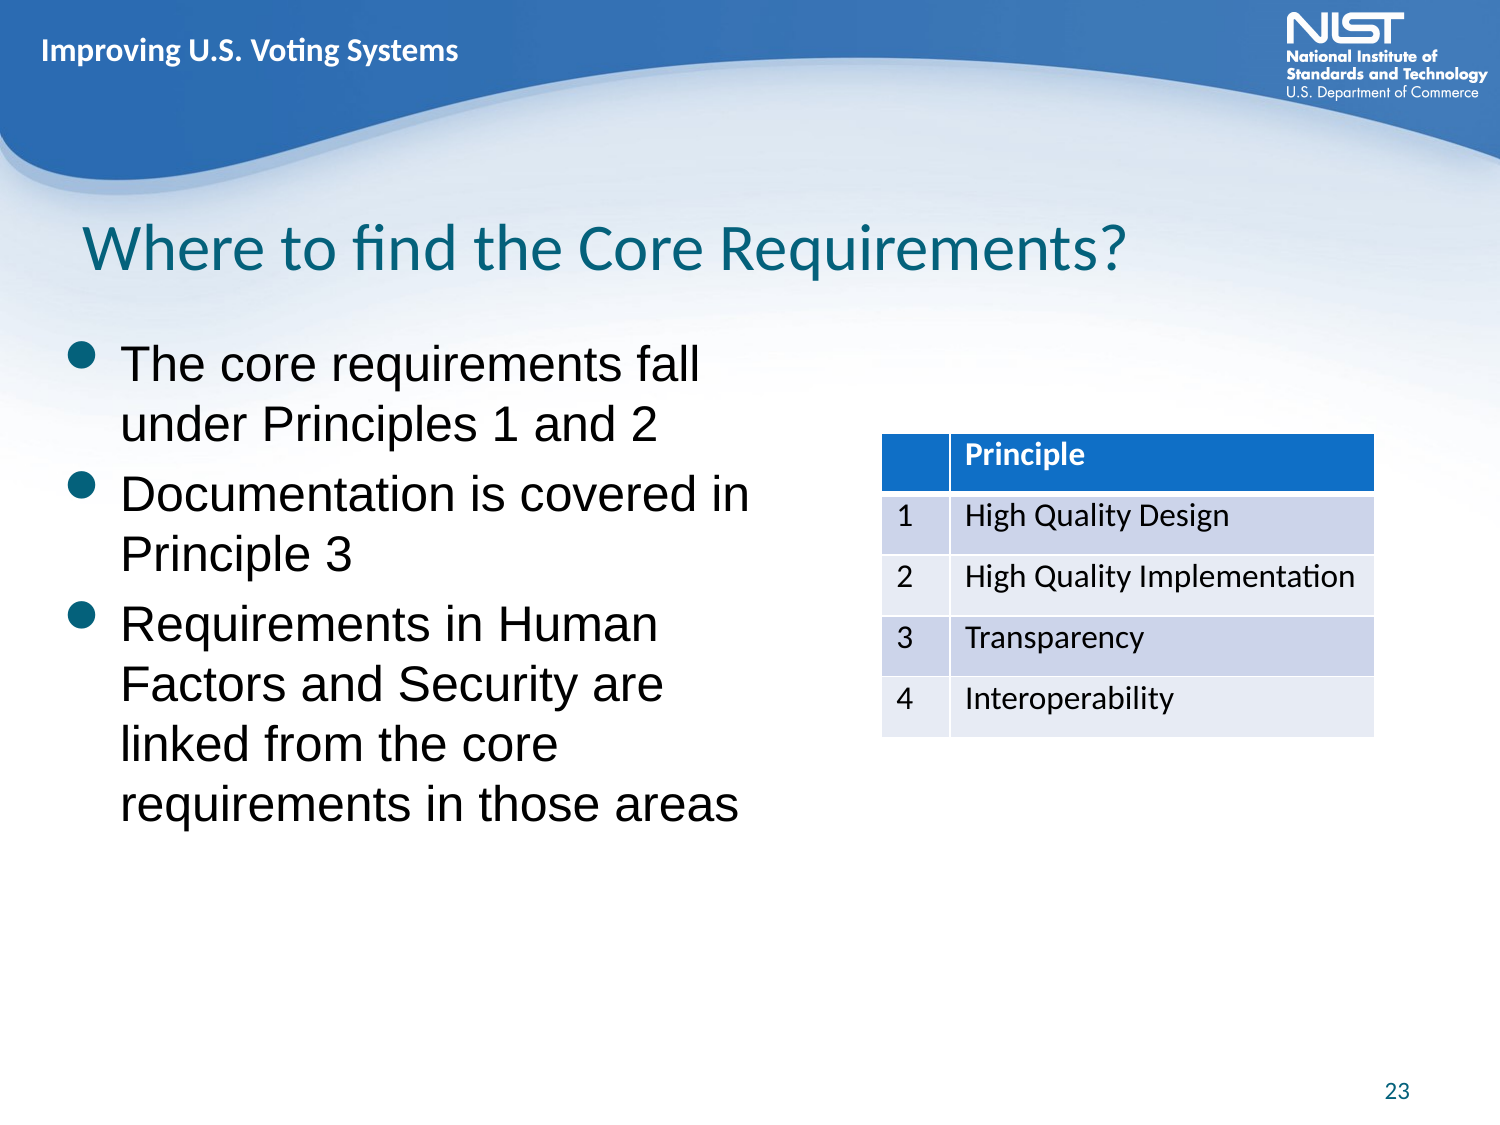

Improving U.S. Voting Systems
# Where to find the Core Requirements?
The core requirements fall under Principles 1 and 2
Documentation is covered in Principle 3
Requirements in Human Factors and Security are linked from the core requirements in those areas
|  | Principle |
| --- | --- |
| 1 | High Quality Design |
| 2 | High Quality Implementation |
| 3 | Transparency |
| 4 | Interoperability |

23